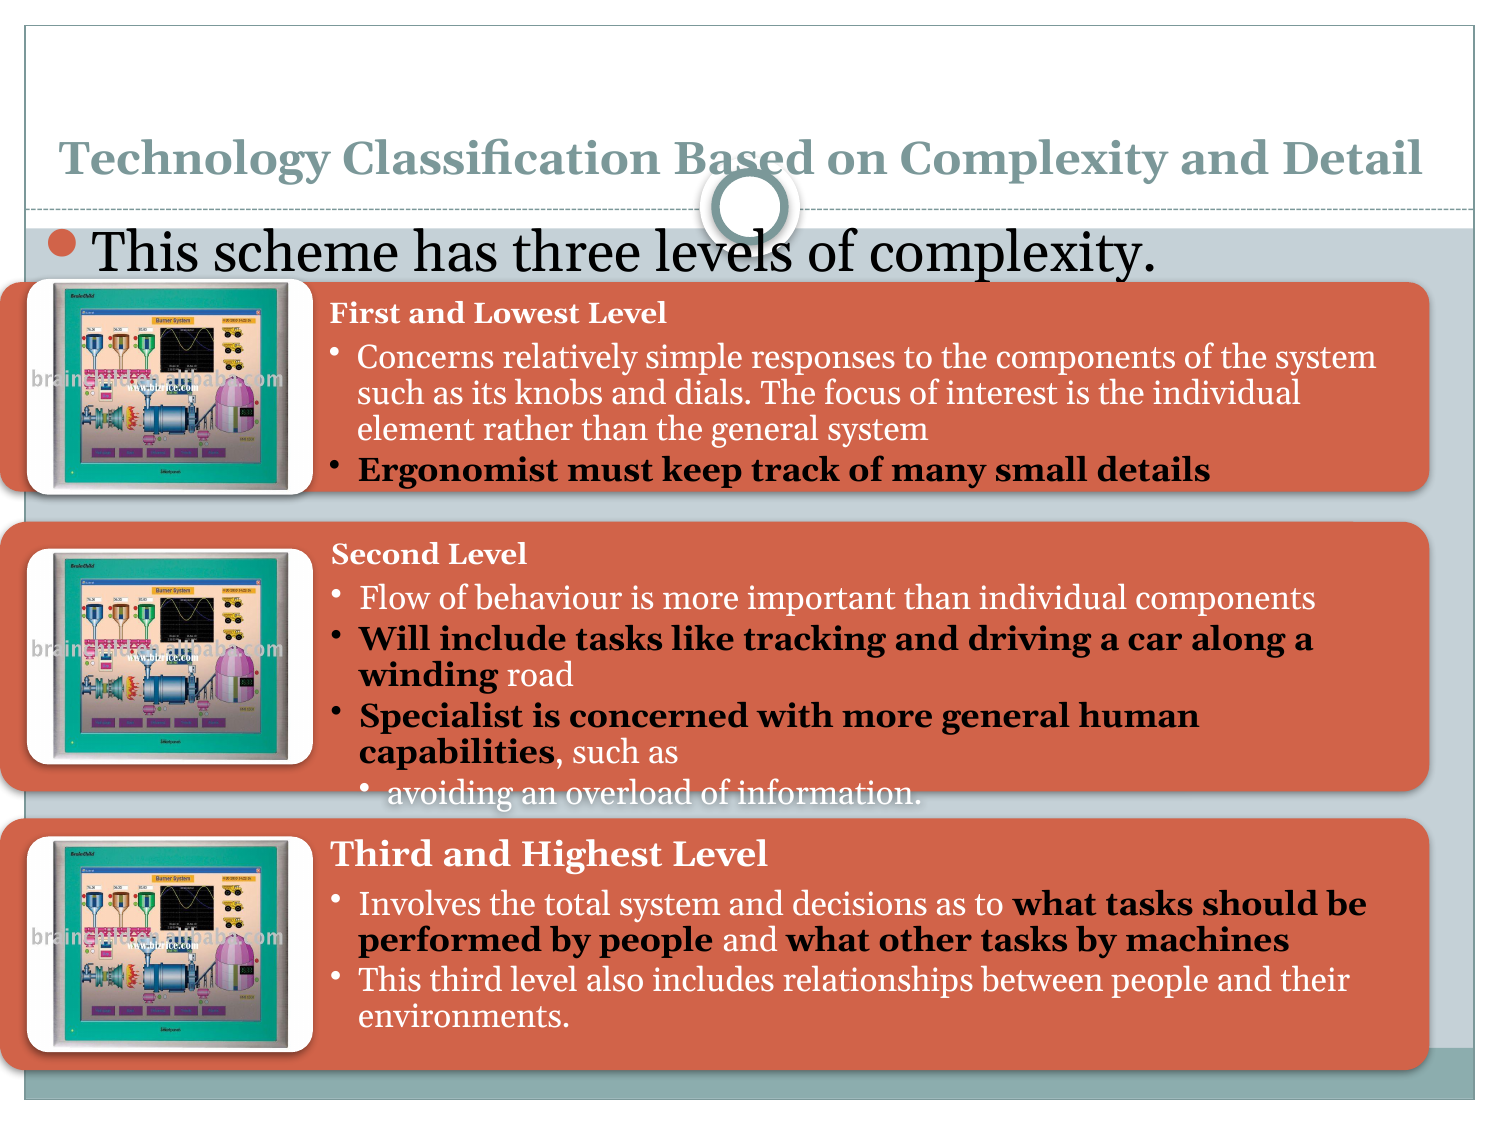

# Technology Classification Based on Complexity and Detail
This scheme has three levels of complexity.

.
First and Lowest Level
Concerns relatively simple responses to the components of the system such as its knobs and dials. The focus of interest is the individual element rather than the general system
Ergonomist must keep track of many small details
Second Level
Flow of behaviour is more important than individual components
Will include tasks like tracking and driving a car along a winding road
Specialist is concerned with more general human capabilities, such as
avoiding an overload of information.
Third and Highest Level
Involves the total system and decisions as to what tasks should be performed by people and what other tasks by machines
This third level also includes relationships between people and their environments.